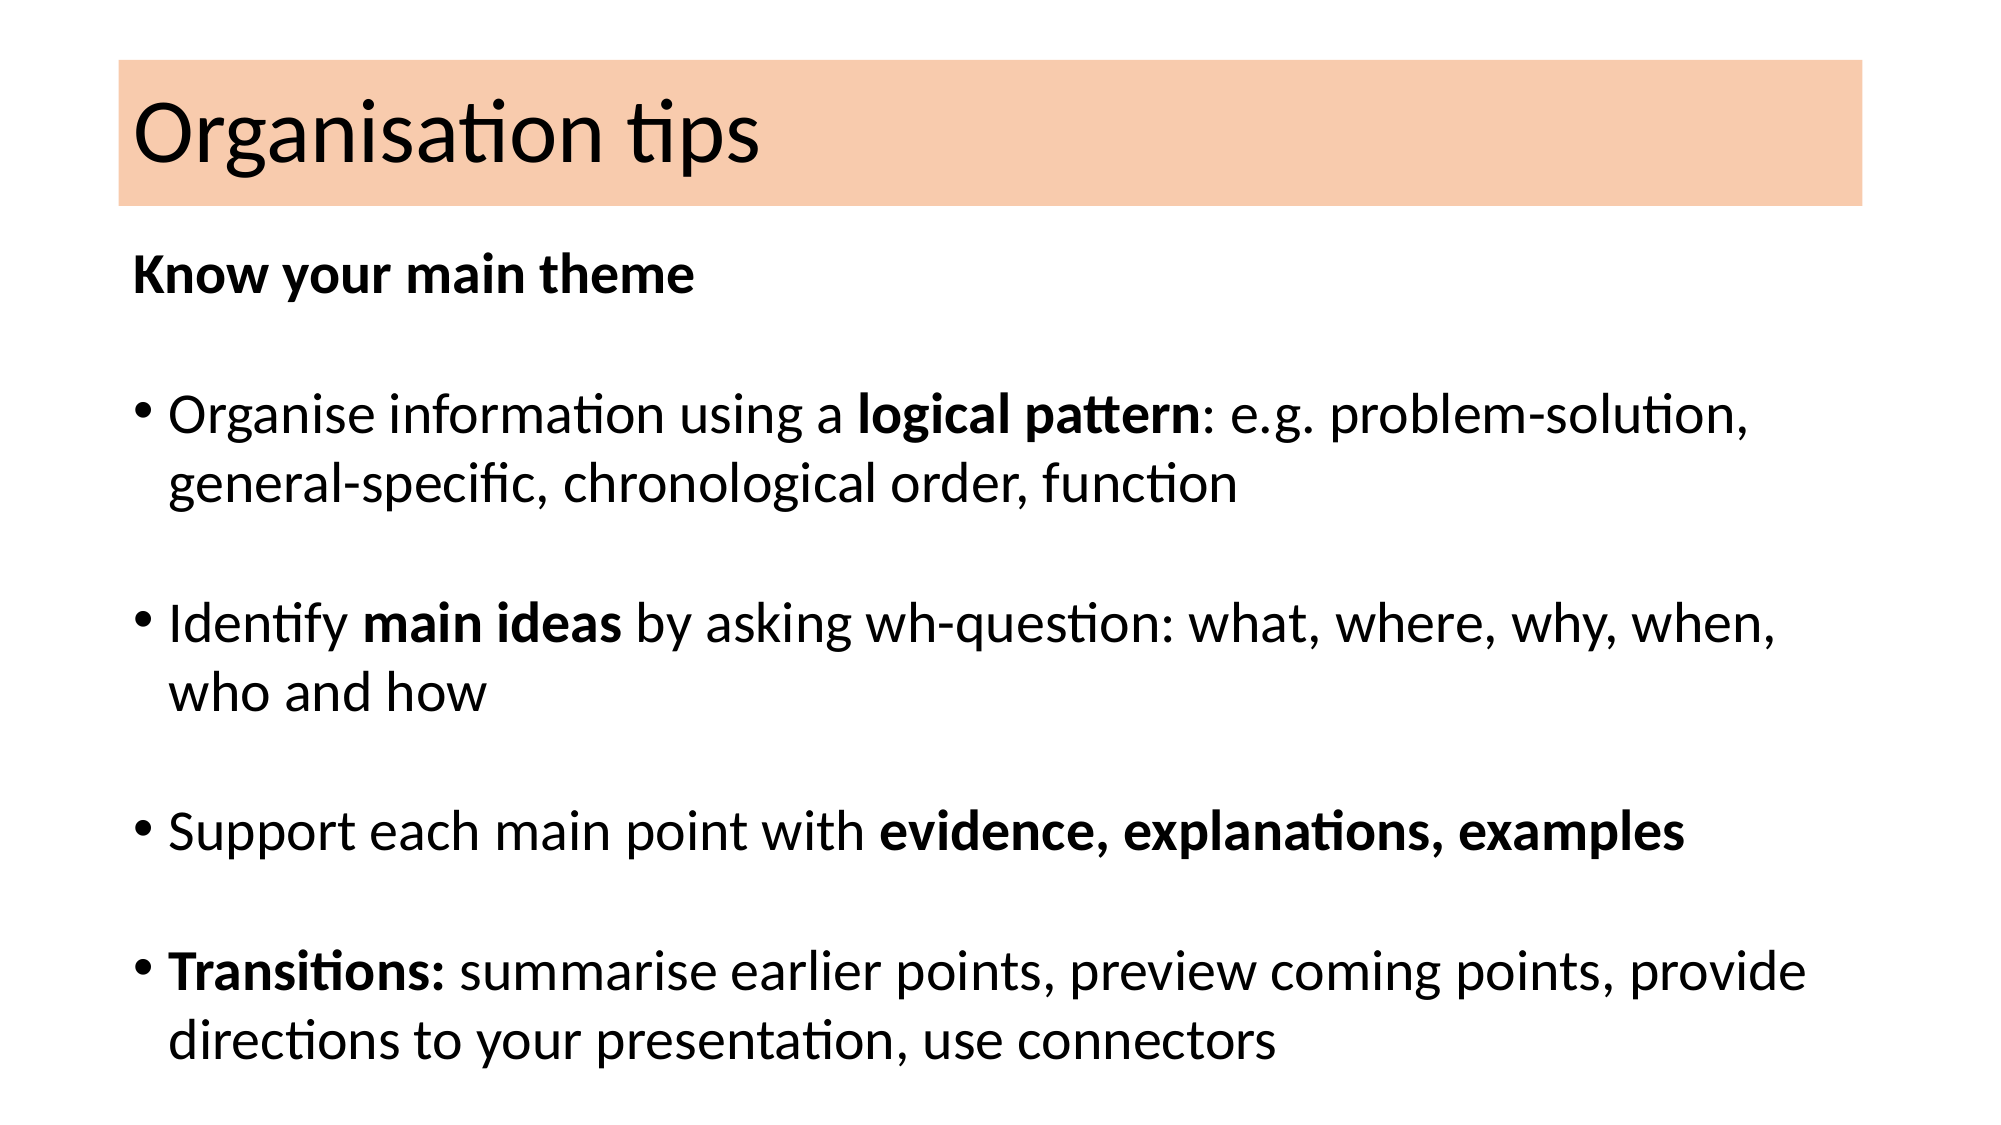

# Organisation tips
Know your main theme

Organise information using a logical pattern: e.g. problem-solution, general-specific, chronological order, function

Identify main ideas by asking wh-question: what, where, why, when, who and how

Support each main point with evidence, explanations, examples

Transitions: summarise earlier points, preview coming points, provide directions to your presentation, use connectors